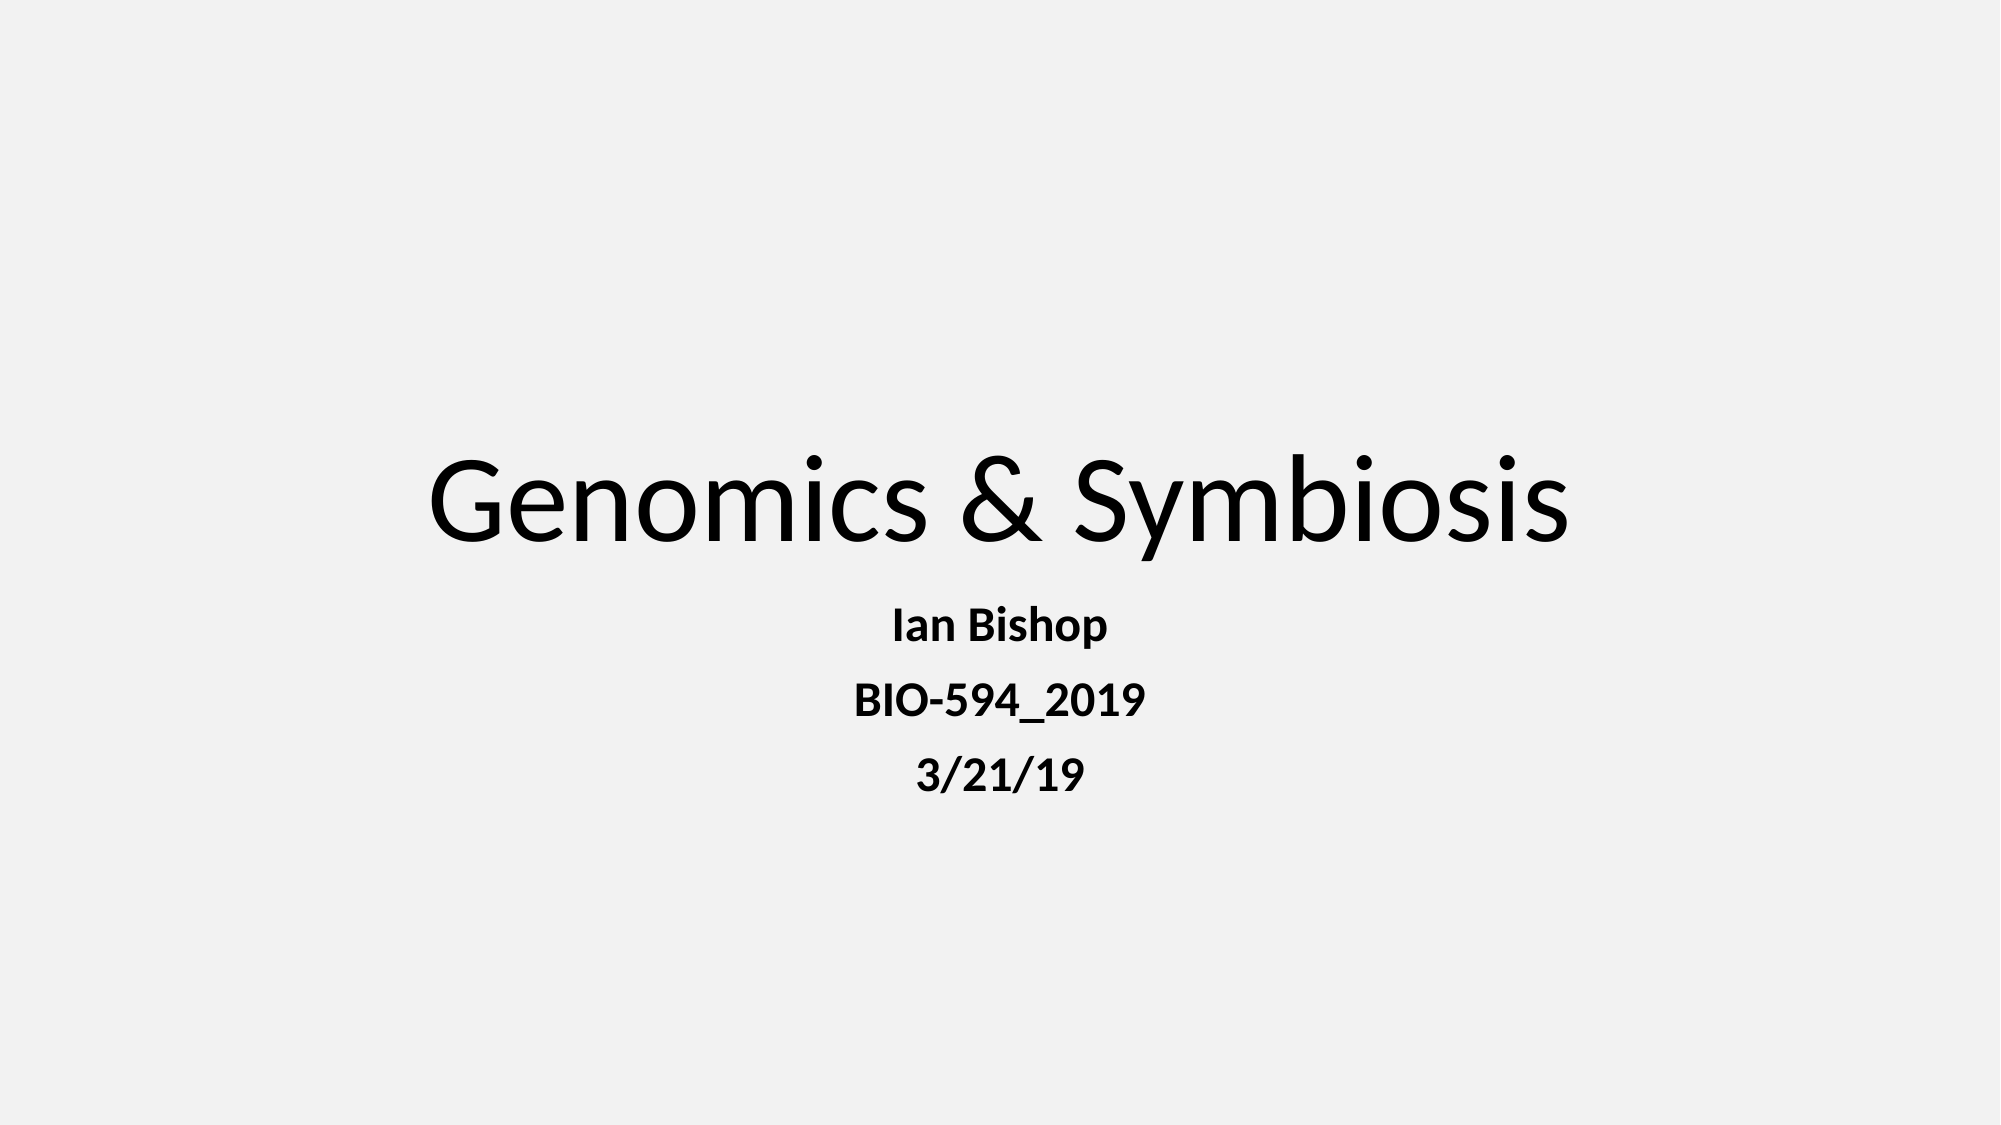

# Genomics & Symbiosis
Ian Bishop
BIO-594_2019
3/21/19